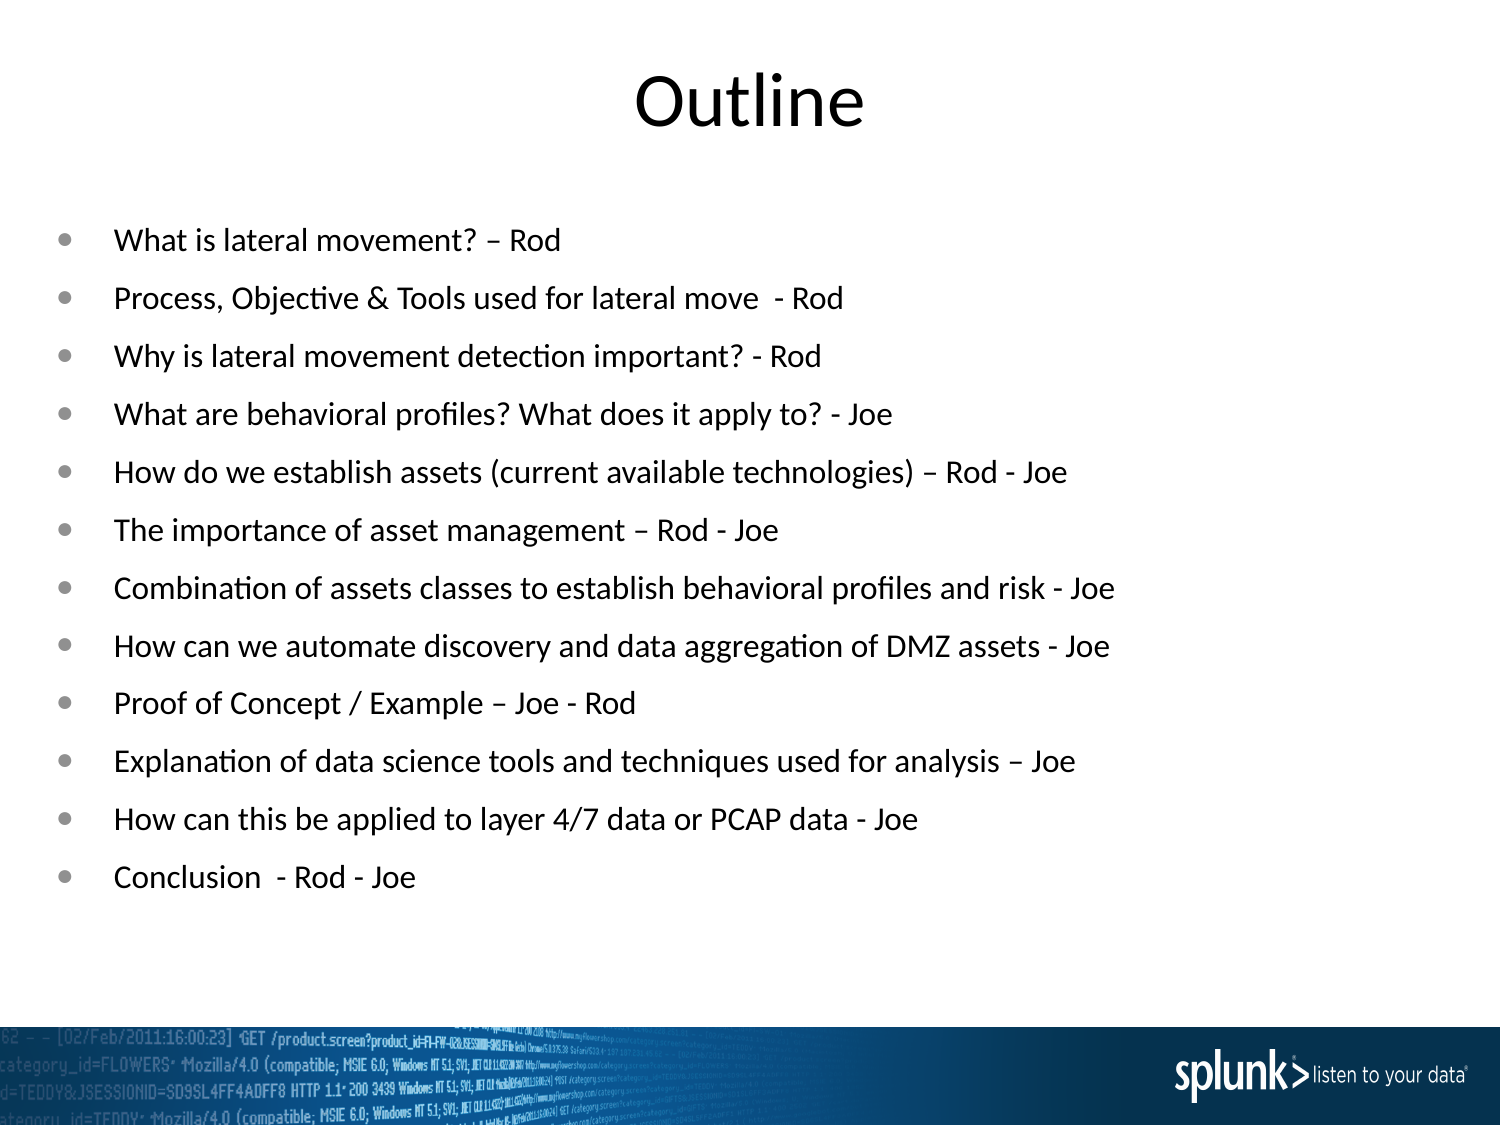

# Outline
What is lateral movement? – Rod
Process, Objective & Tools used for lateral move  - Rod
Why is lateral movement detection important? - Rod
What are behavioral profiles? What does it apply to? - Joe
How do we establish assets (current available technologies) – Rod - Joe
The importance of asset management – Rod - Joe
Combination of assets classes to establish behavioral profiles and risk - Joe
How can we automate discovery and data aggregation of DMZ assets - Joe
Proof of Concept / Example – Joe - Rod
Explanation of data science tools and techniques used for analysis – Joe
How can this be applied to layer 4/7 data or PCAP data - Joe
Conclusion  - Rod - Joe